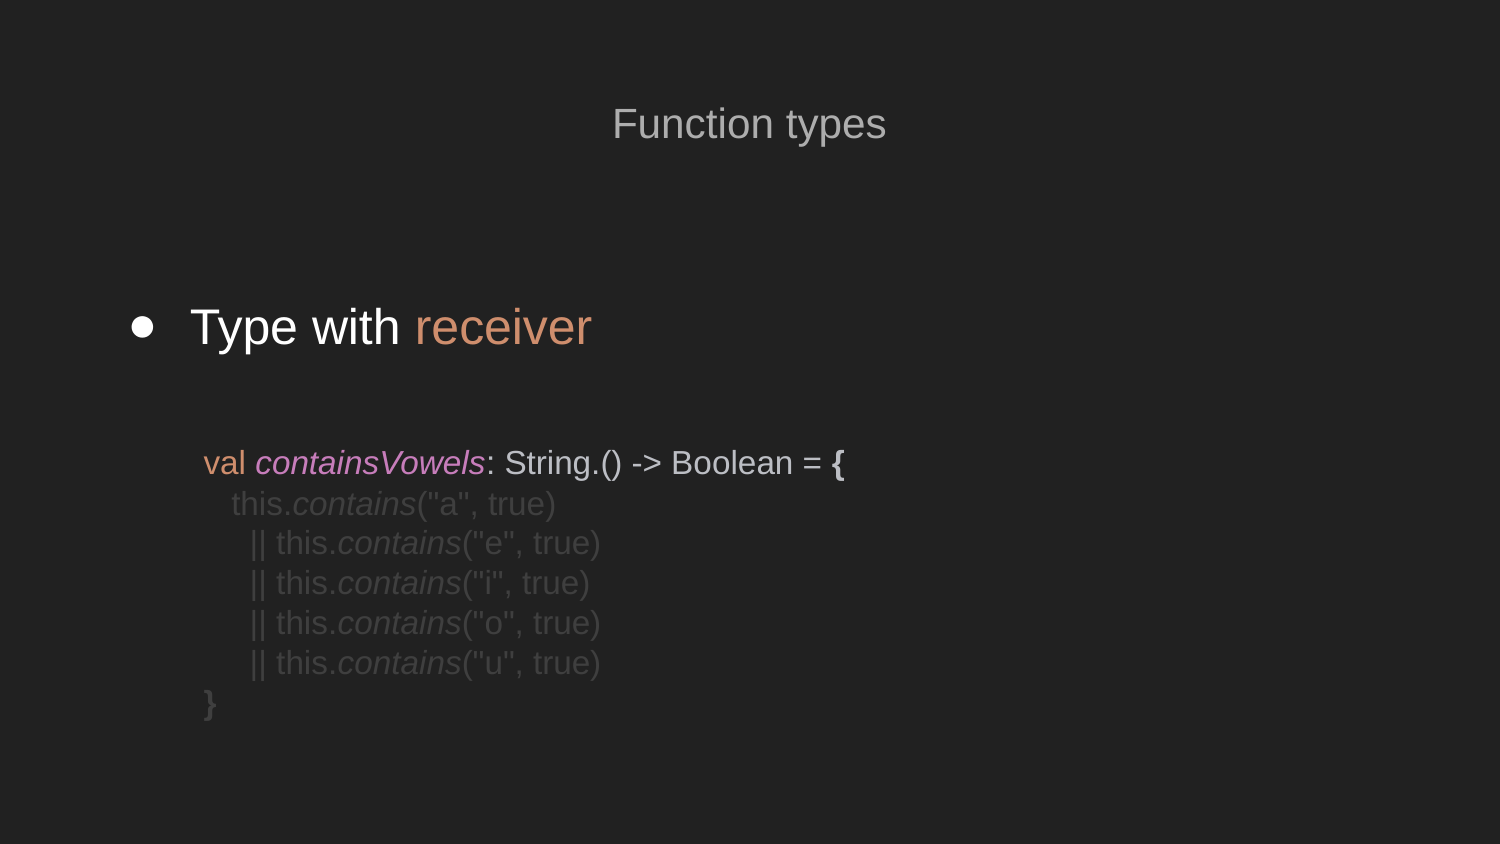

Function types
Type with receiver
val containsVowels: String.() -> Boolean = {
   this.contains("a", true)
     || this.contains("e", true)
     || this.contains("i", true)
     || this.contains("o", true)
     || this.contains("u", true)
}